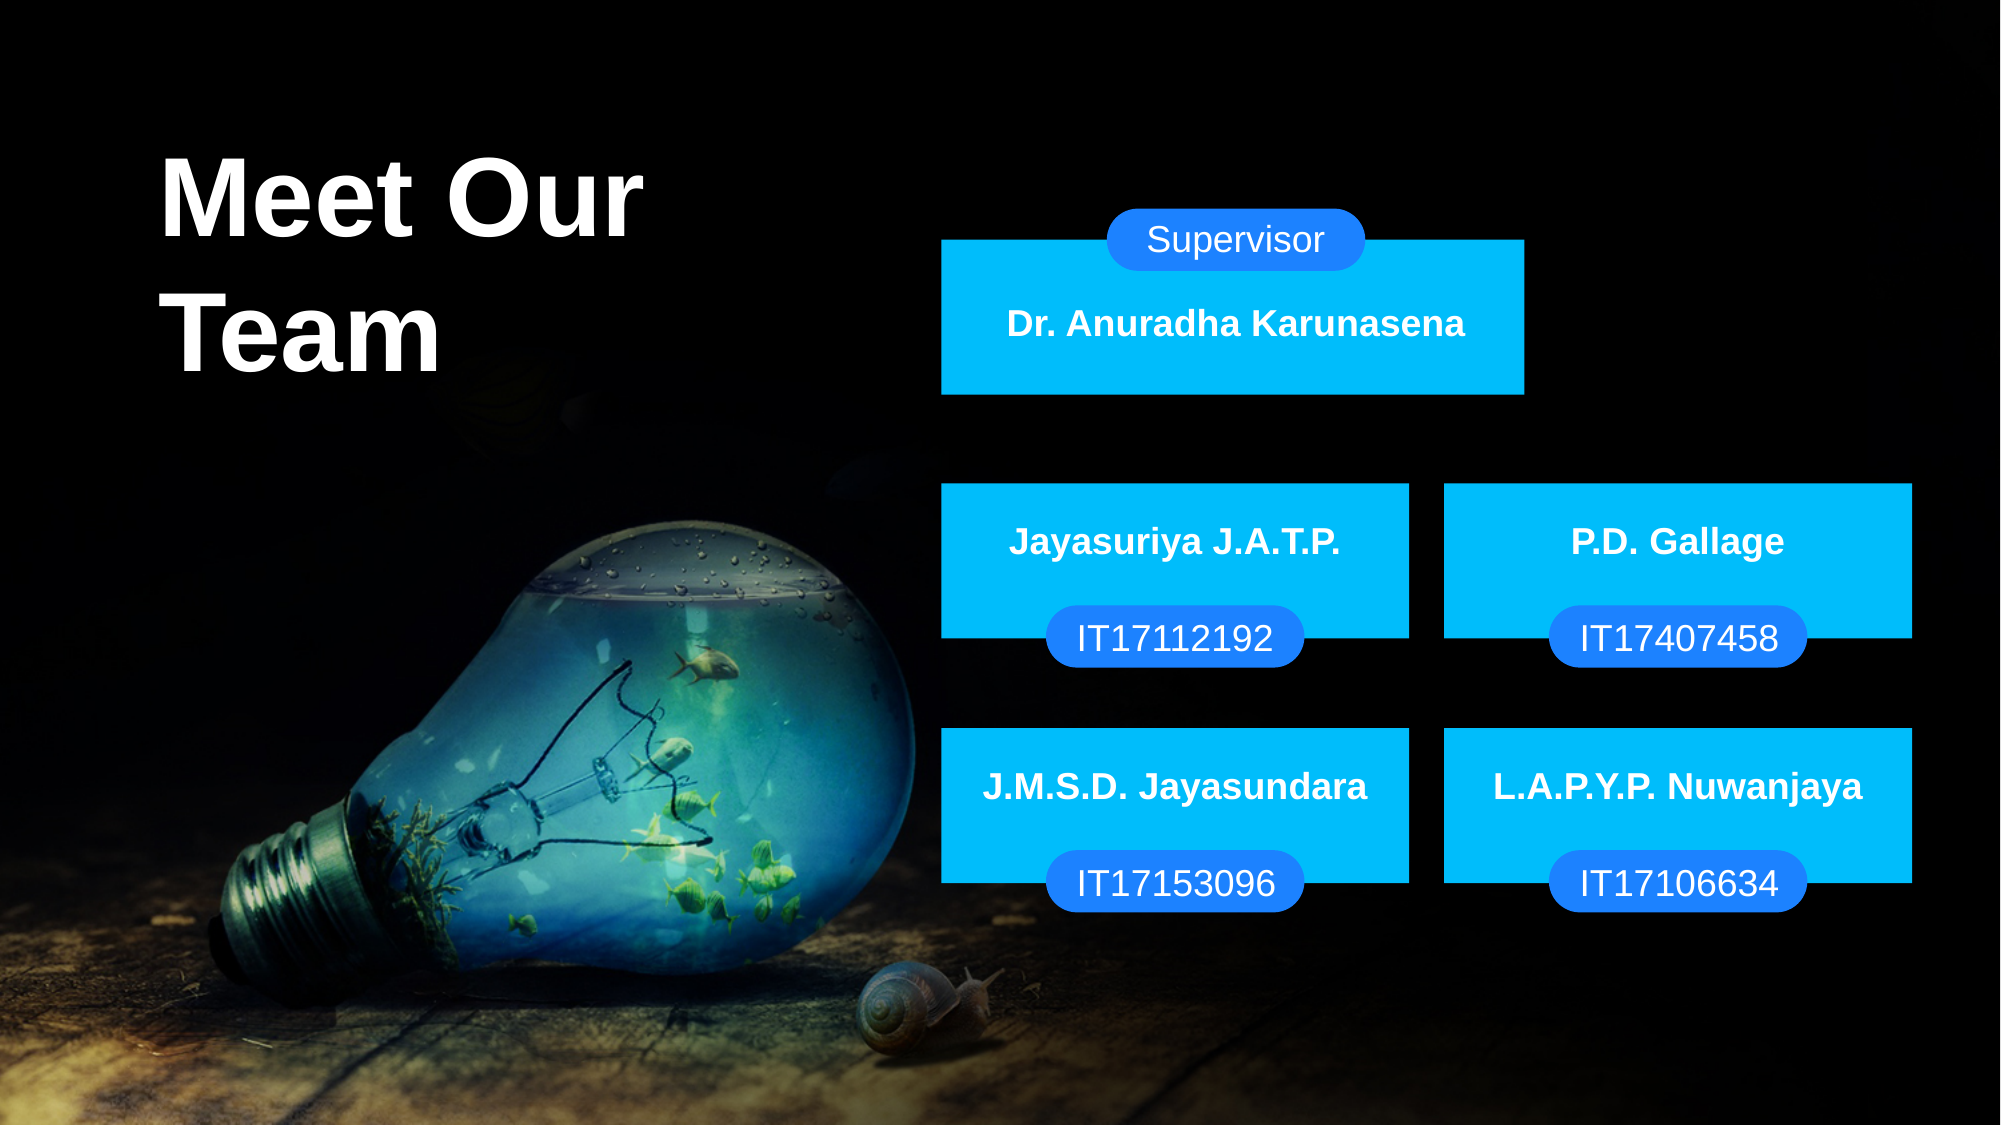

Infographic Style
Meet Our Team
Supervisor

Dr. Anuradha Karunasena

Jayasuriya J.A.T.P.

IT17112192

P.D. Gallage

IT17407458

J.M.S.D. Jayasundara

IT17153096

L.A.P.Y.P. Nuwanjaya

IT17106634